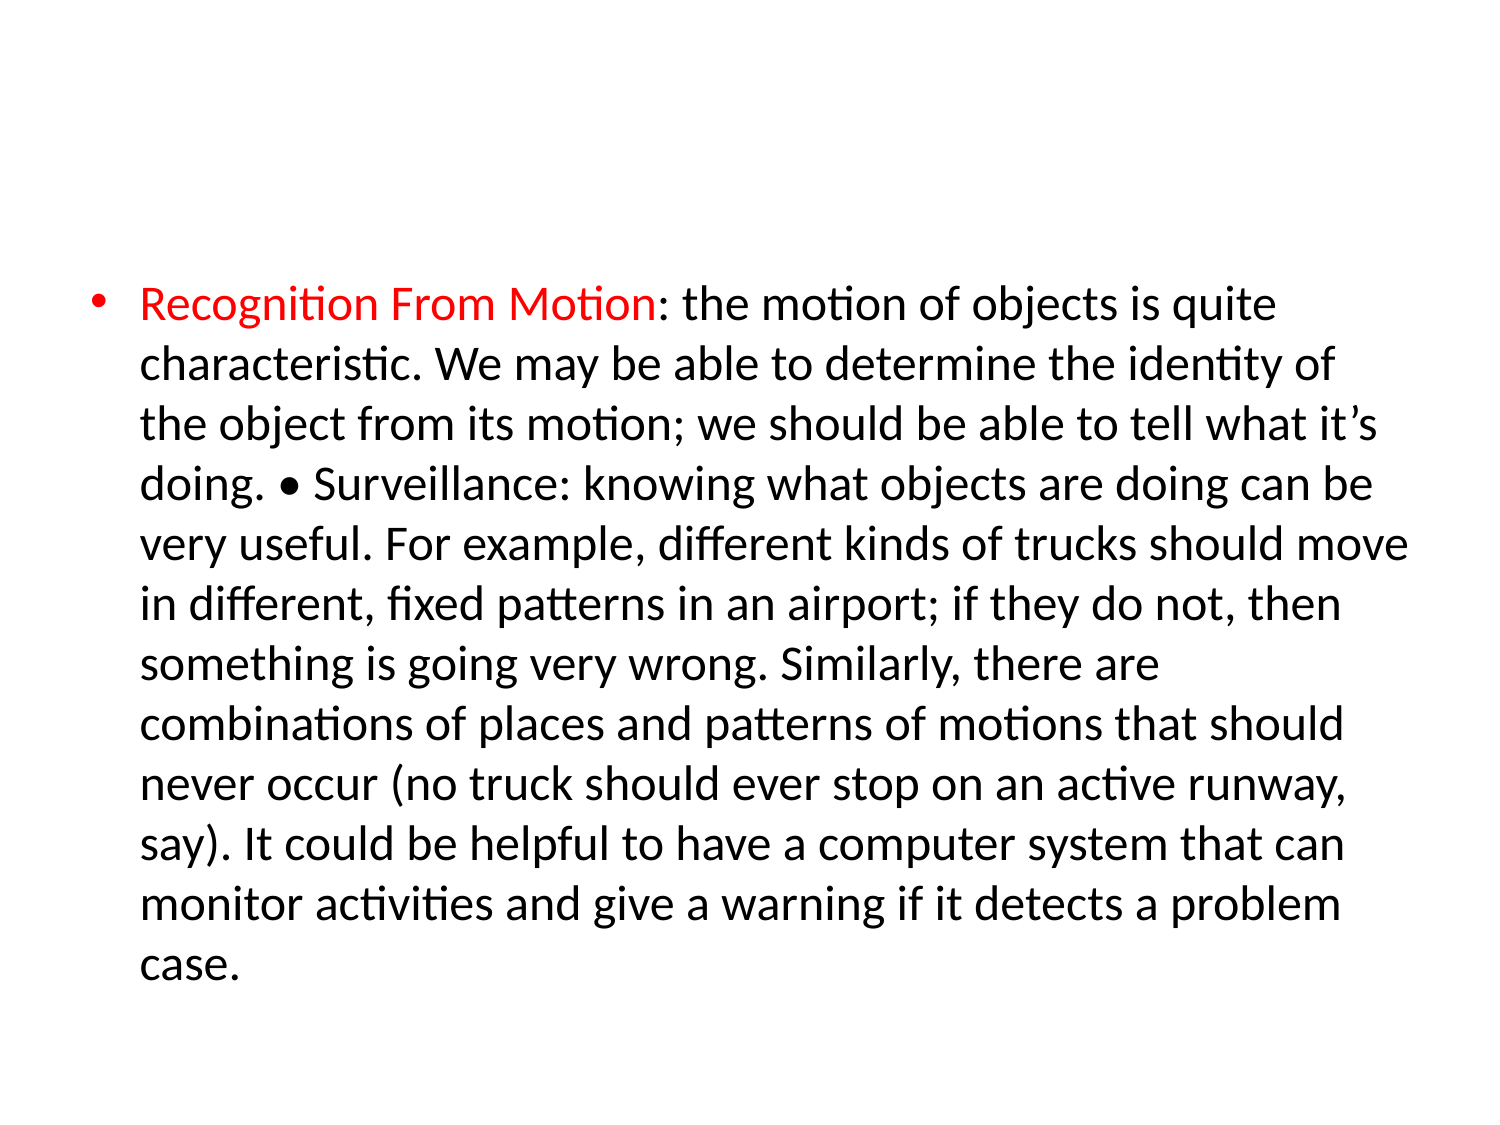

#
Recognition From Motion: the motion of objects is quite characteristic. We may be able to determine the identity of the object from its motion; we should be able to tell what it’s doing. • Surveillance: knowing what objects are doing can be very useful. For example, different kinds of trucks should move in different, fixed patterns in an airport; if they do not, then something is going very wrong. Similarly, there are combinations of places and patterns of motions that should never occur (no truck should ever stop on an active runway, say). It could be helpful to have a computer system that can monitor activities and give a warning if it detects a problem case.